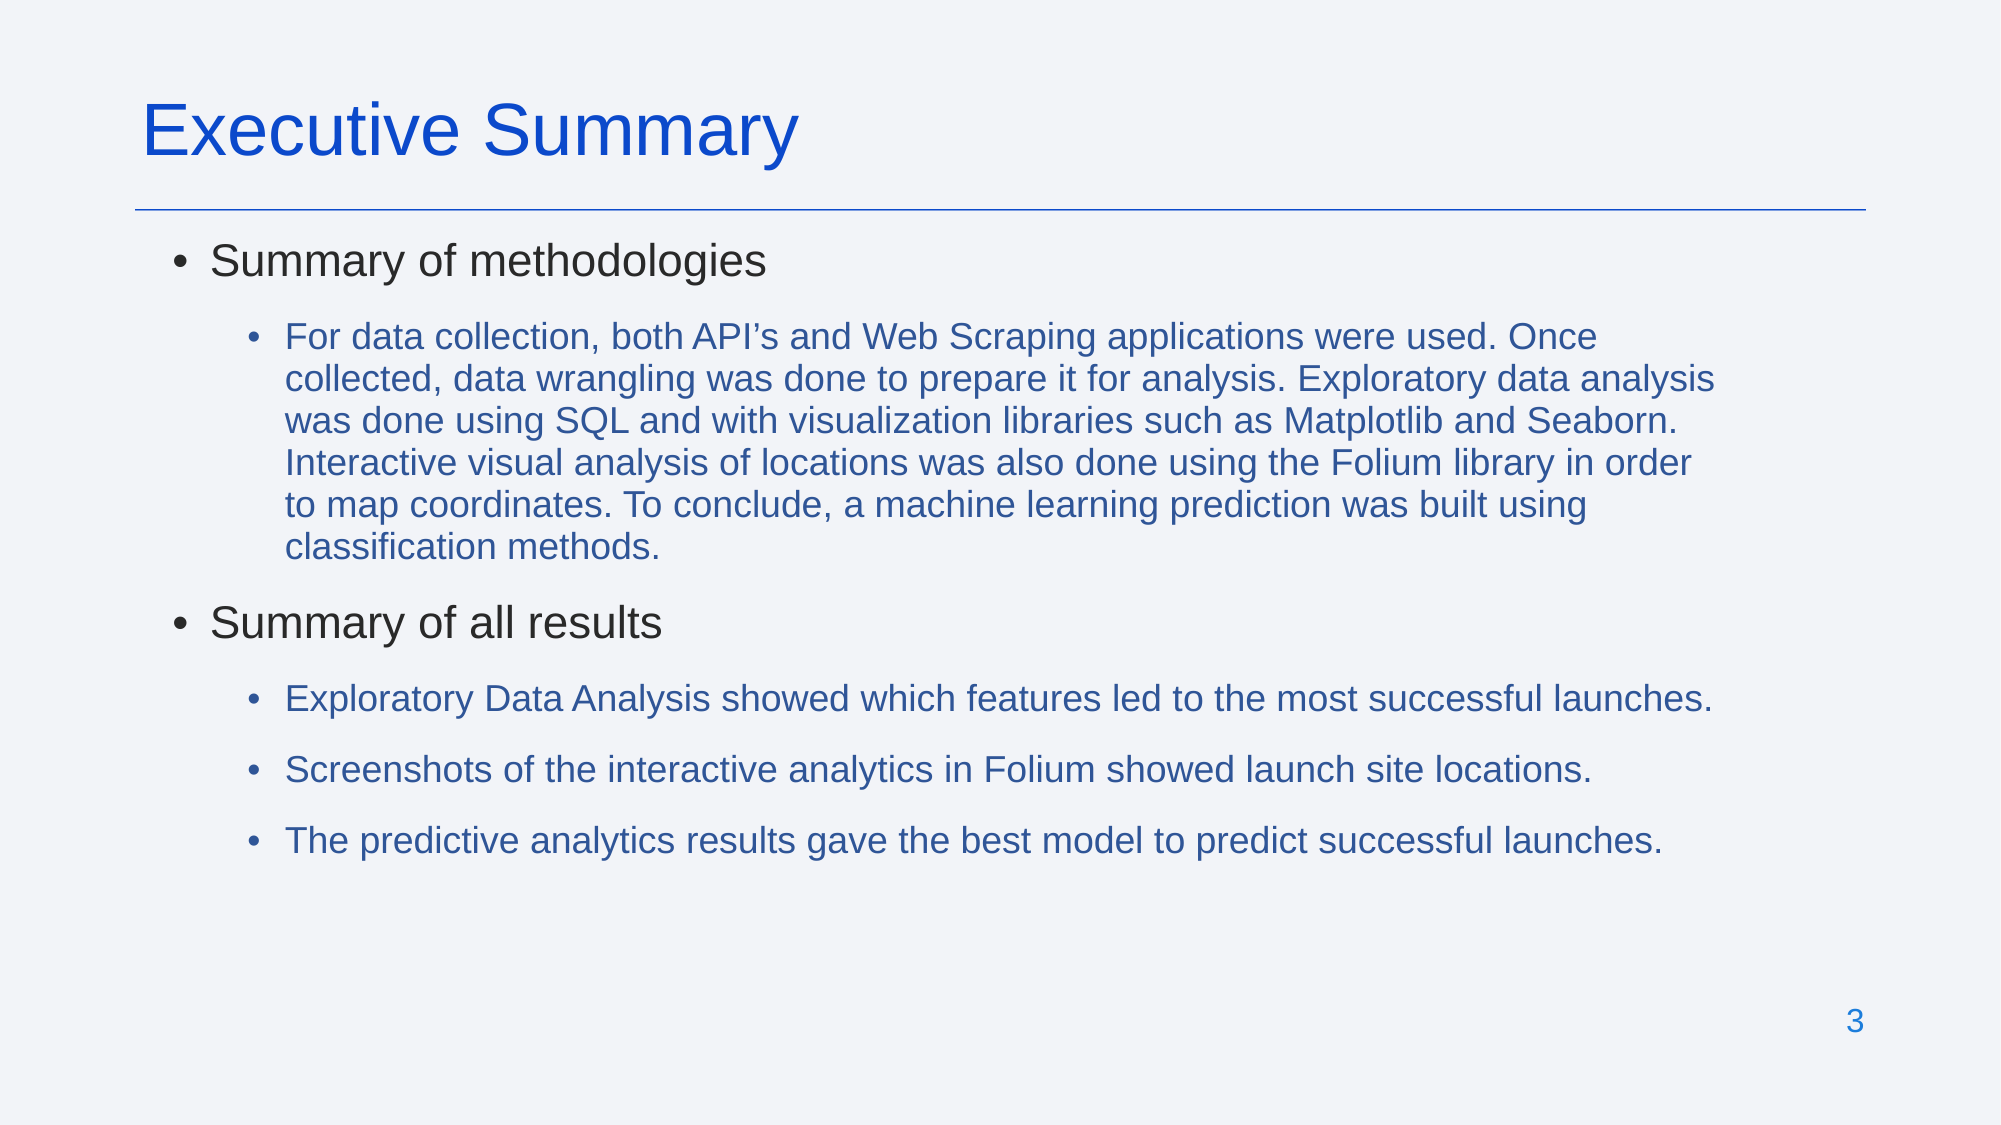

Executive Summary
Summary of methodologies
For data collection, both API’s and Web Scraping applications were used. Once collected, data wrangling was done to prepare it for analysis. Exploratory data analysis was done using SQL and with visualization libraries such as Matplotlib and Seaborn. Interactive visual analysis of locations was also done using the Folium library in order to map coordinates. To conclude, a machine learning prediction was built using classification methods.
Summary of all results
Exploratory Data Analysis showed which features led to the most successful launches.
Screenshots of the interactive analytics in Folium showed launch site locations.
The predictive analytics results gave the best model to predict successful launches.

3